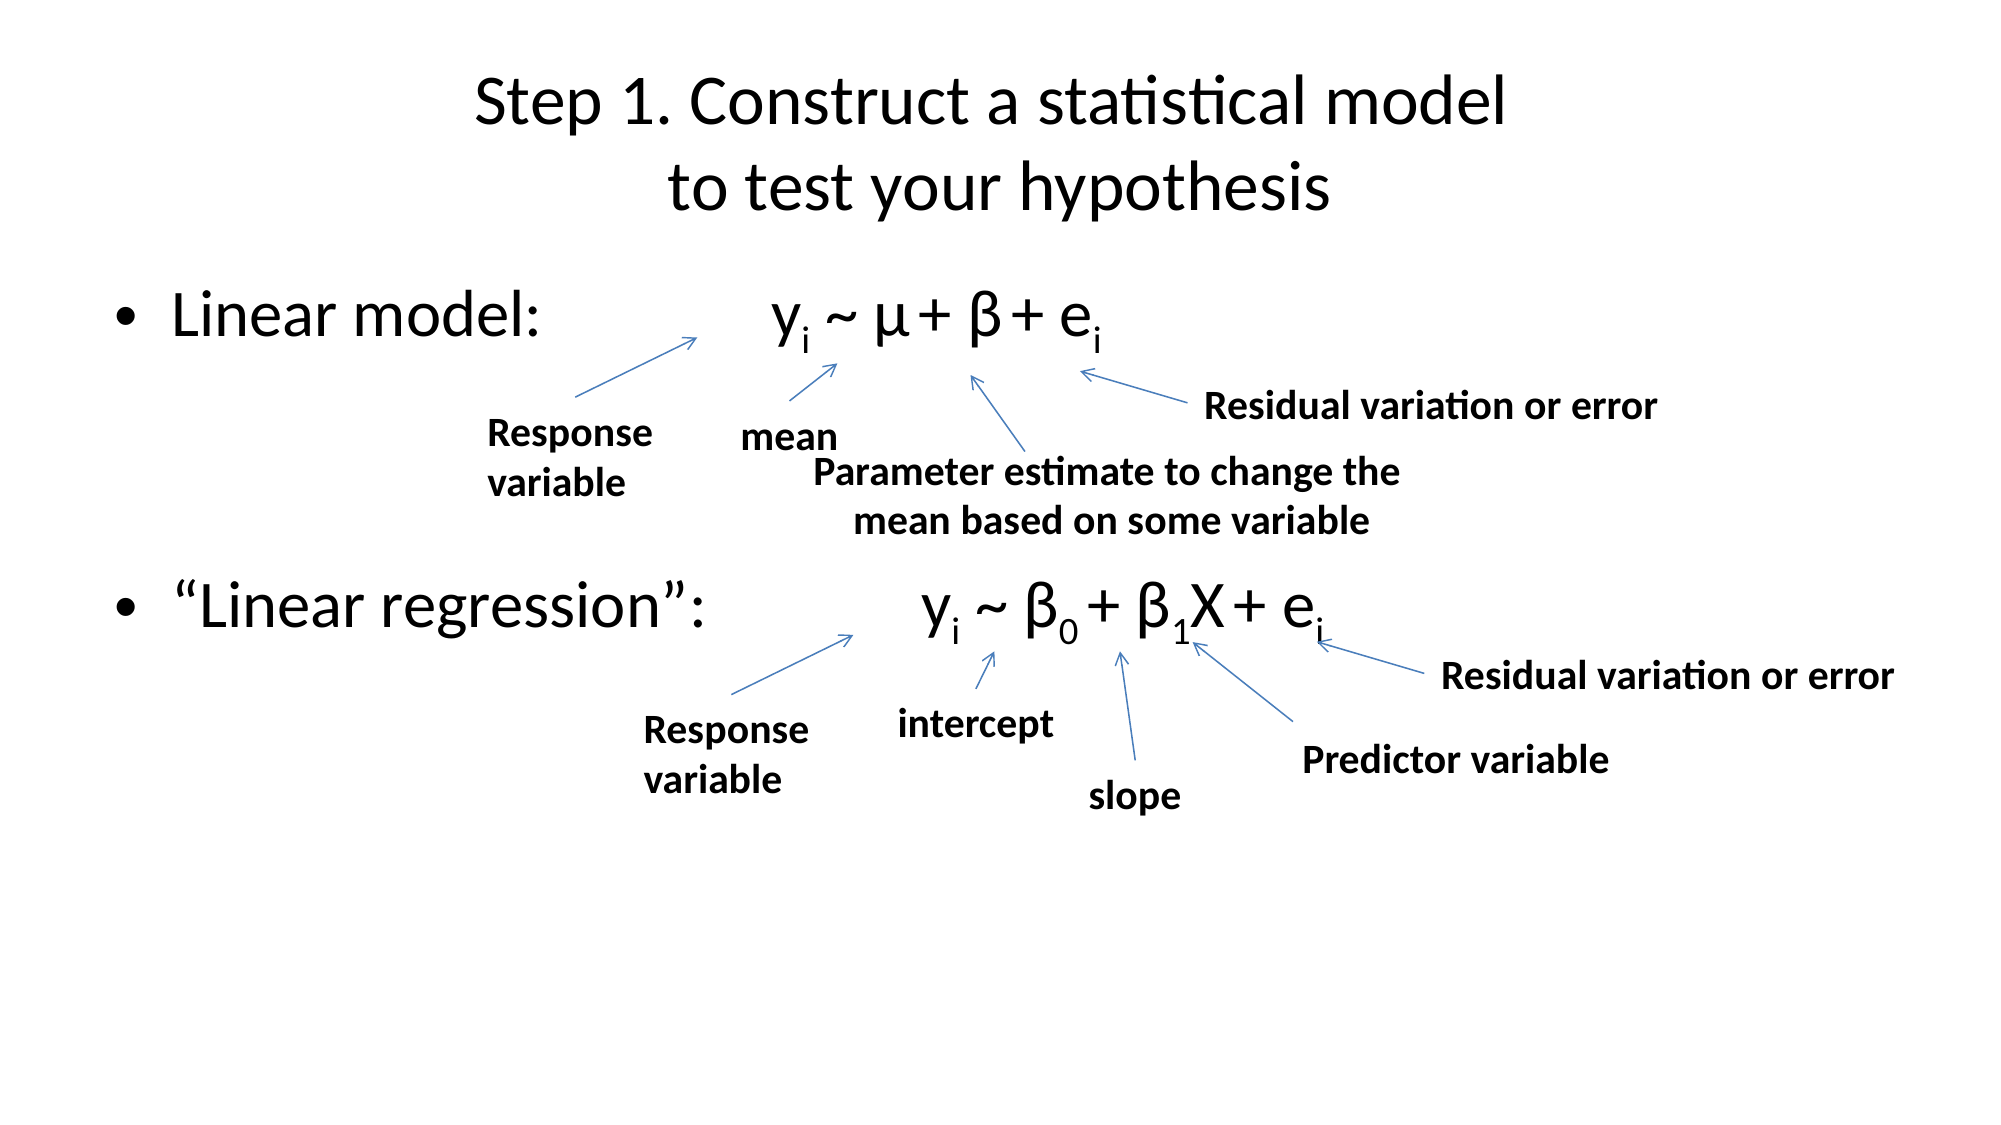

# Step 1. Construct a statistical model to test your hypothesis
Linear model: 		yi ~ μ + β + ei

“Linear regression”:	 	yi ~ β0 + β1X + ei
Residual variation or error
Response
variable
mean
Parameter estimate to change the
mean based on some variable
Residual variation or error
intercept
Response
variable
Predictor variable
slope